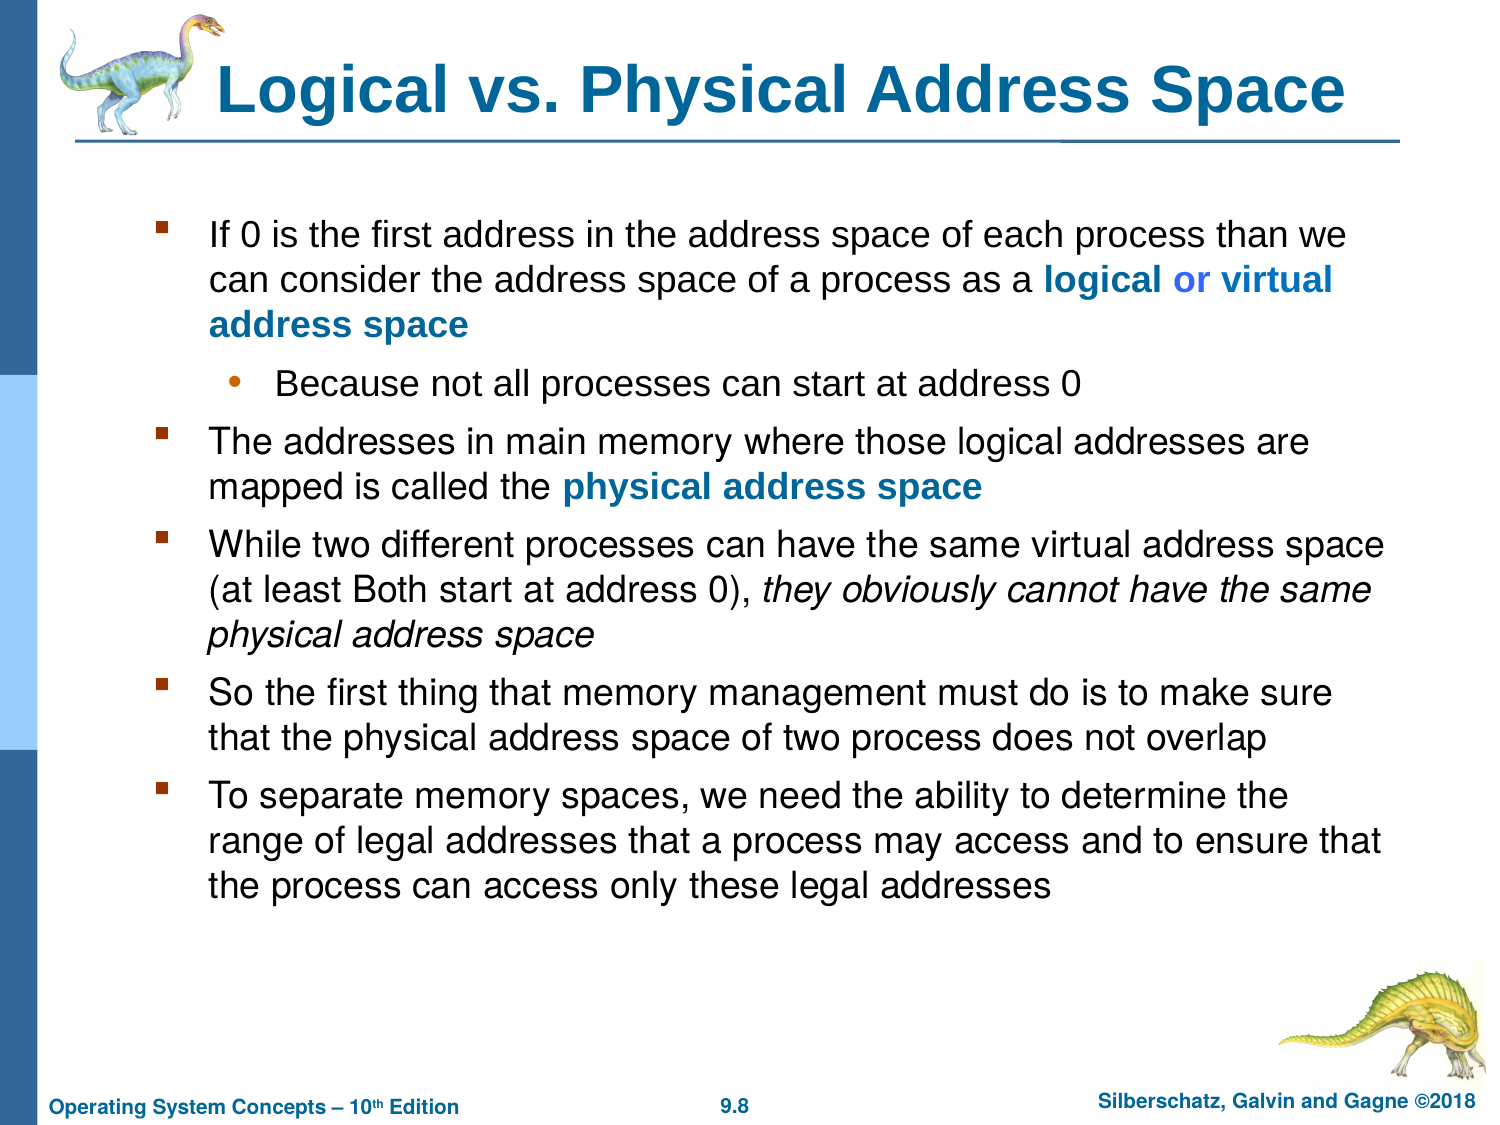

# Logical vs. Physical Address Space
If 0 is the first address in the address space of each process than we can consider the address space of a process as a logical or virtual  address space
Because not all processes can start at address 0
The addresses in main memory where those logical addresses are mapped is called the physical address space
While two different processes can have the same virtual address space (at least Both start at address 0), they obviously cannot have the same physical address space
So the first thing that memory management must do is to make sure that the physical address space of two process does not overlap
To separate memory spaces, we need the ability to determine the range of legal addresses that a process may access and to ensure that the process can access only these legal addresses